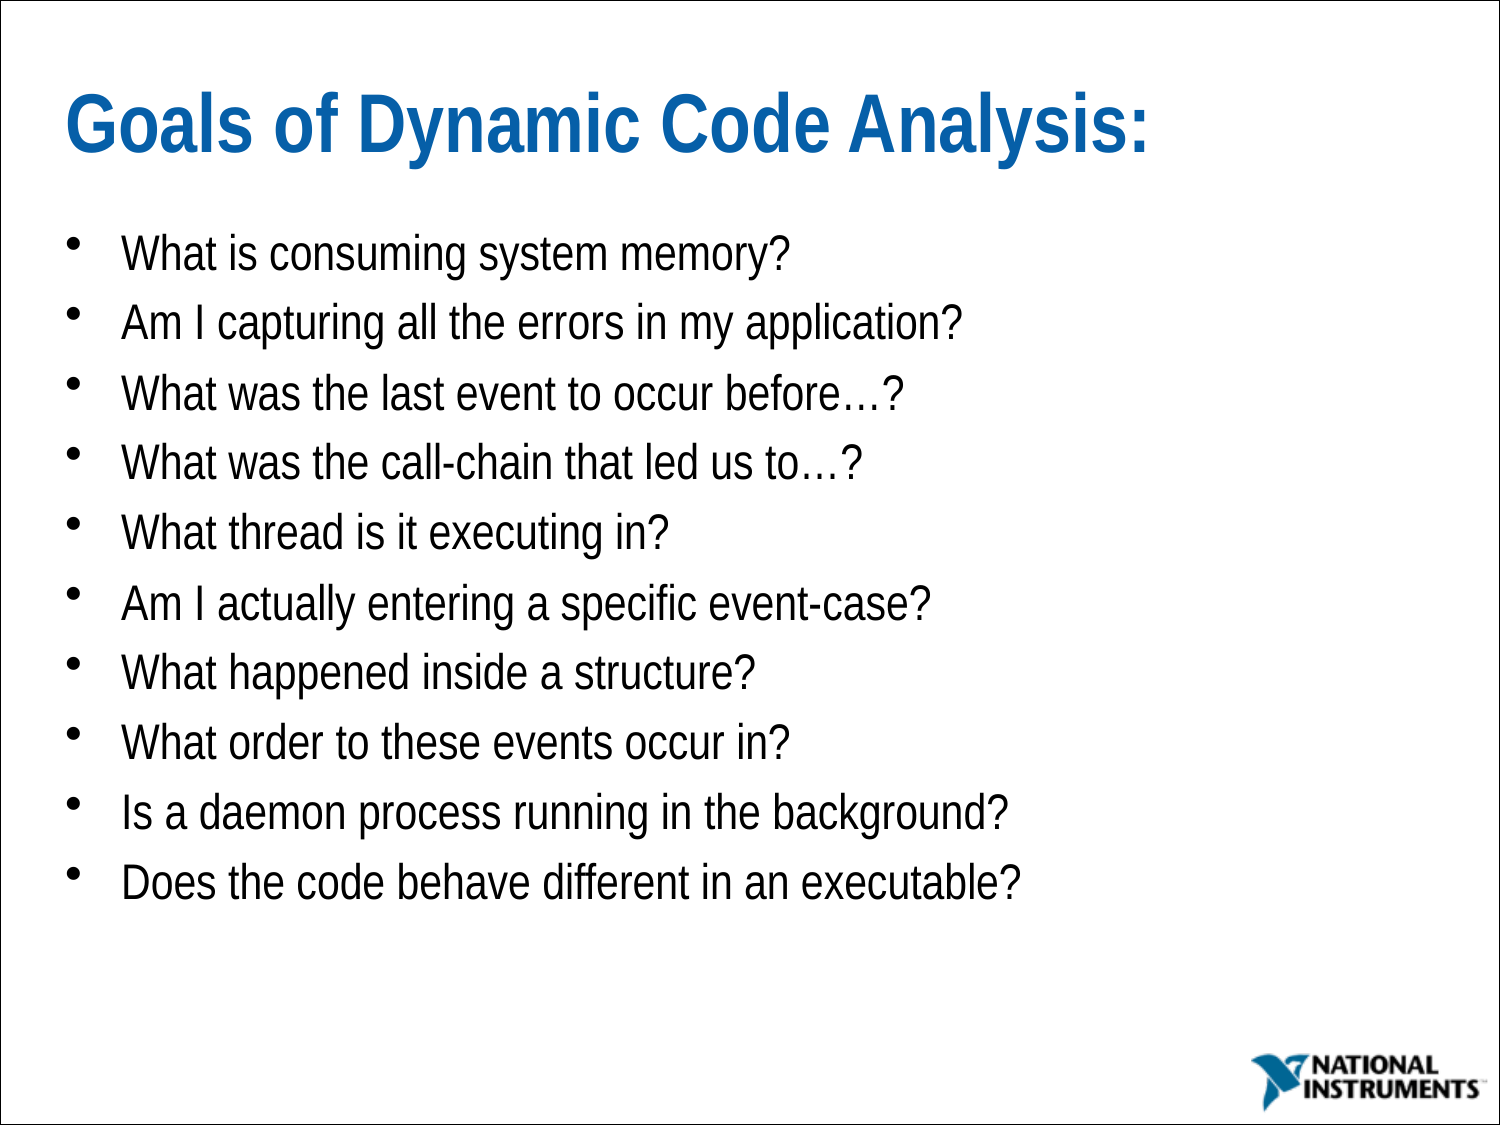

# Goals of Dynamic Code Analysis:
What is consuming system memory?
Am I capturing all the errors in my application?
What was the last event to occur before…?
What was the call-chain that led us to…?
What thread is it executing in?
Am I actually entering a specific event-case?
What happened inside a structure?
What order to these events occur in?
Is a daemon process running in the background?
Does the code behave different in an executable?